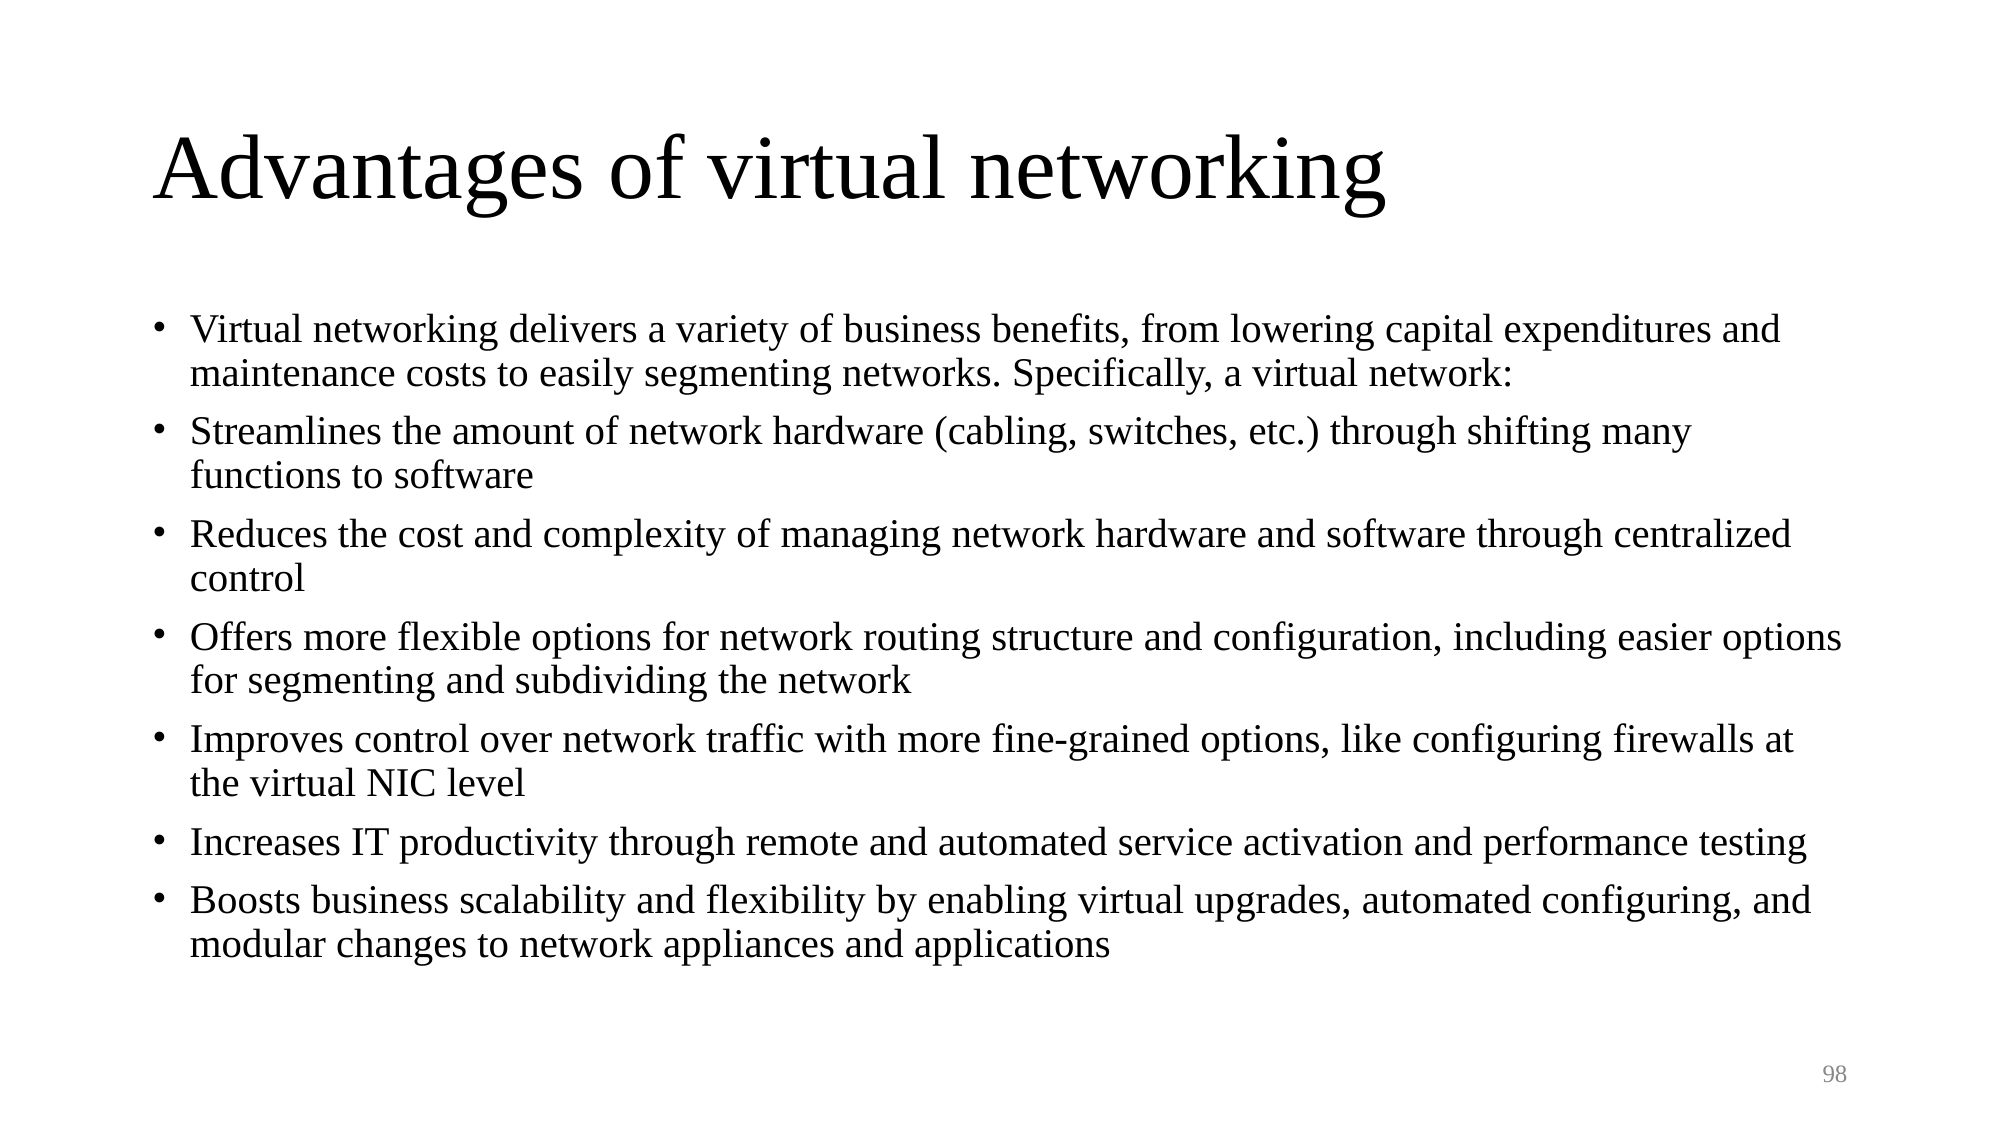

# Advantages of virtual networking
Virtual networking delivers a variety of business benefits, from lowering capital expenditures and maintenance costs to easily segmenting networks. Specifically, a virtual network:
Streamlines the amount of network hardware (cabling, switches, etc.) through shifting many functions to software
Reduces the cost and complexity of managing network hardware and software through centralized control
Offers more flexible options for network routing structure and configuration, including easier options for segmenting and subdividing the network
Improves control over network traffic with more fine-grained options, like configuring firewalls at the virtual NIC level
Increases IT productivity through remote and automated service activation and performance testing
Boosts business scalability and flexibility by enabling virtual upgrades, automated configuring, and modular changes to network appliances and applications
98